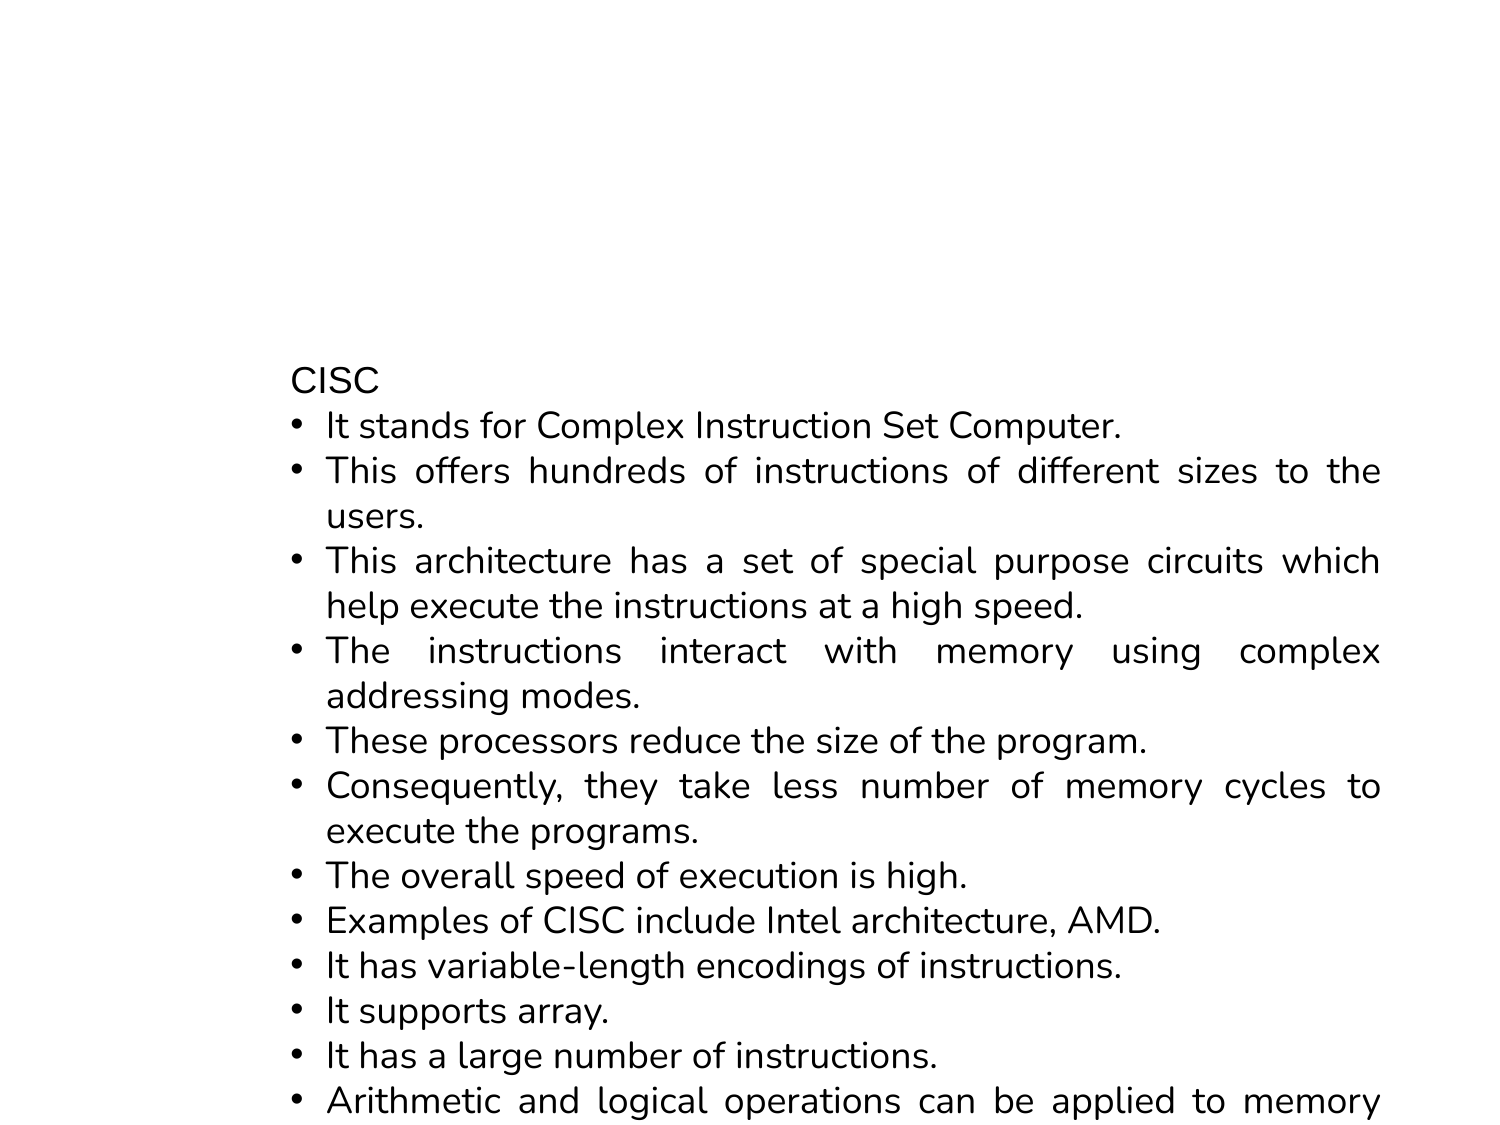

#
CISC
It stands for Complex Instruction Set Computer.
This offers hundreds of instructions of different sizes to the users.
This architecture has a set of special purpose circuits which help execute the instructions at a high speed.
The instructions interact with memory using complex addressing modes.
These processors reduce the size of the program.
Consequently, they take less number of memory cycles to execute the programs.
The overall speed of execution is high.
Examples of CISC include Intel architecture, AMD.
It has variable-length encodings of instructions.
It supports array.
It has a large number of instructions.
Arithmetic and logical operations can be applied to memory and register operands.
Condition codes are used.
The stack is used for procedure arguments and return addresses.